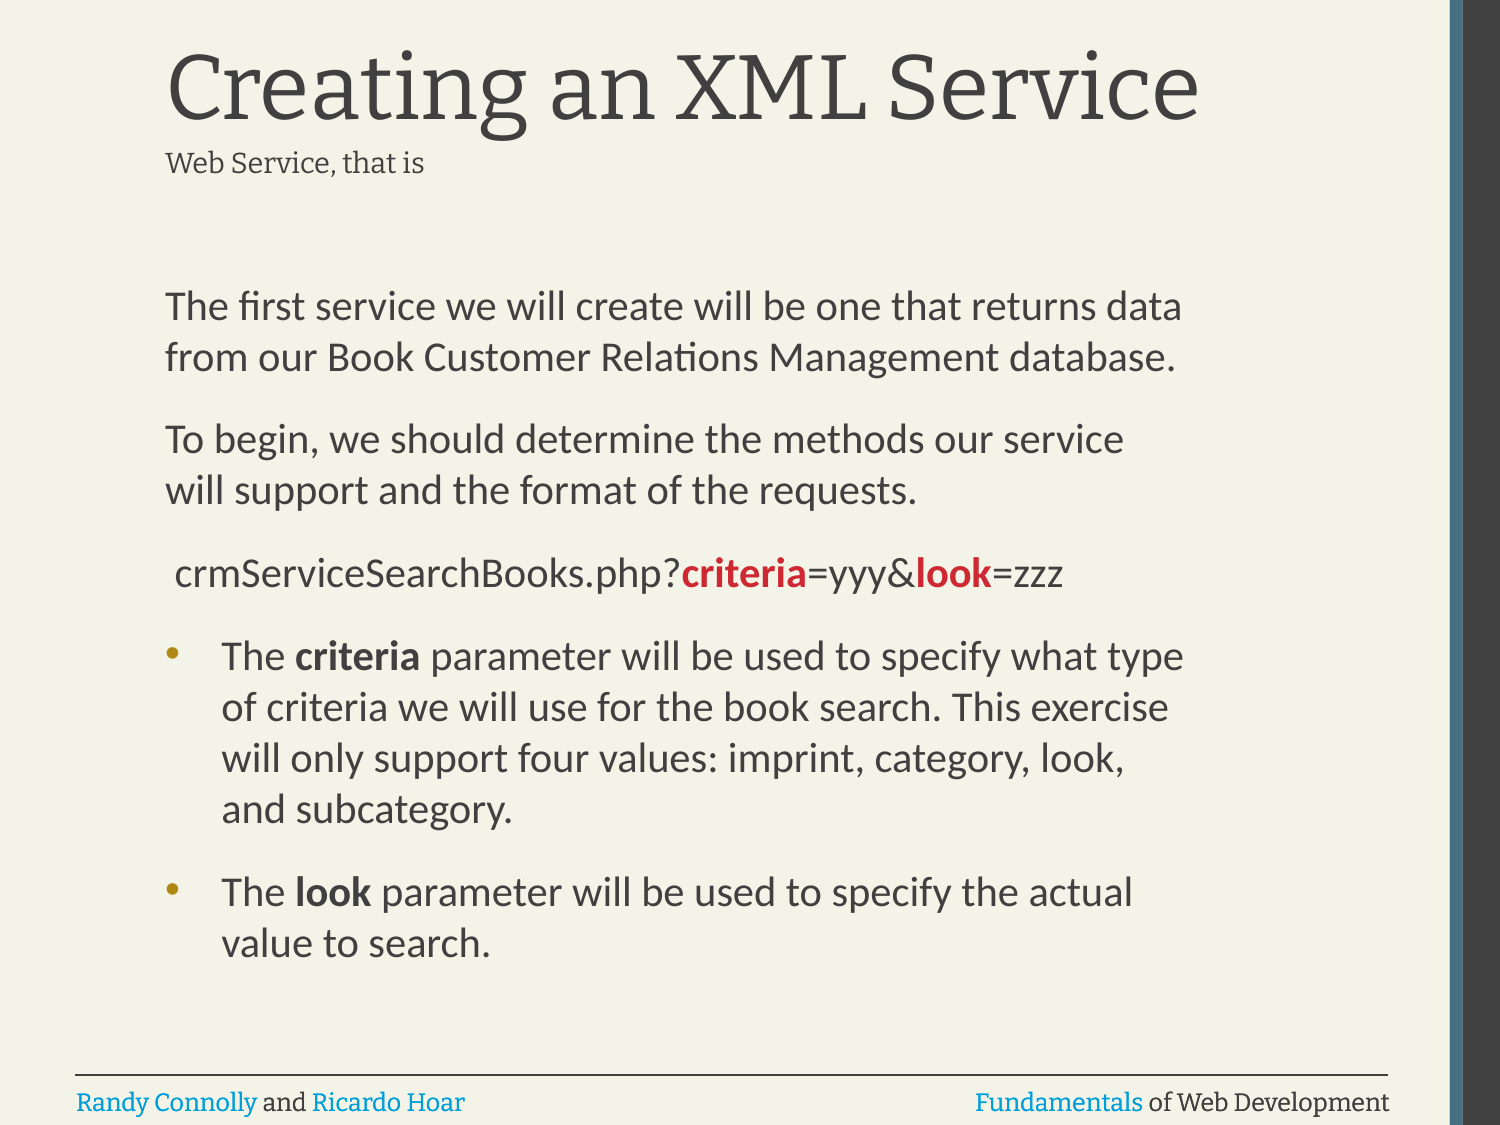

# Creating an XML Service
Web Service, that is
The first service we will create will be one that returns data from our Book Customer Relations Management database.
To begin, we should determine the methods our service will support and the format of the requests.
 crmServiceSearchBooks.php?criteria=yyy&look=zzz
The criteria parameter will be used to specify what type of criteria we will use for the book search. This exercise will only support four values: imprint, category, look, and subcategory.
The look parameter will be used to specify the actual value to search.